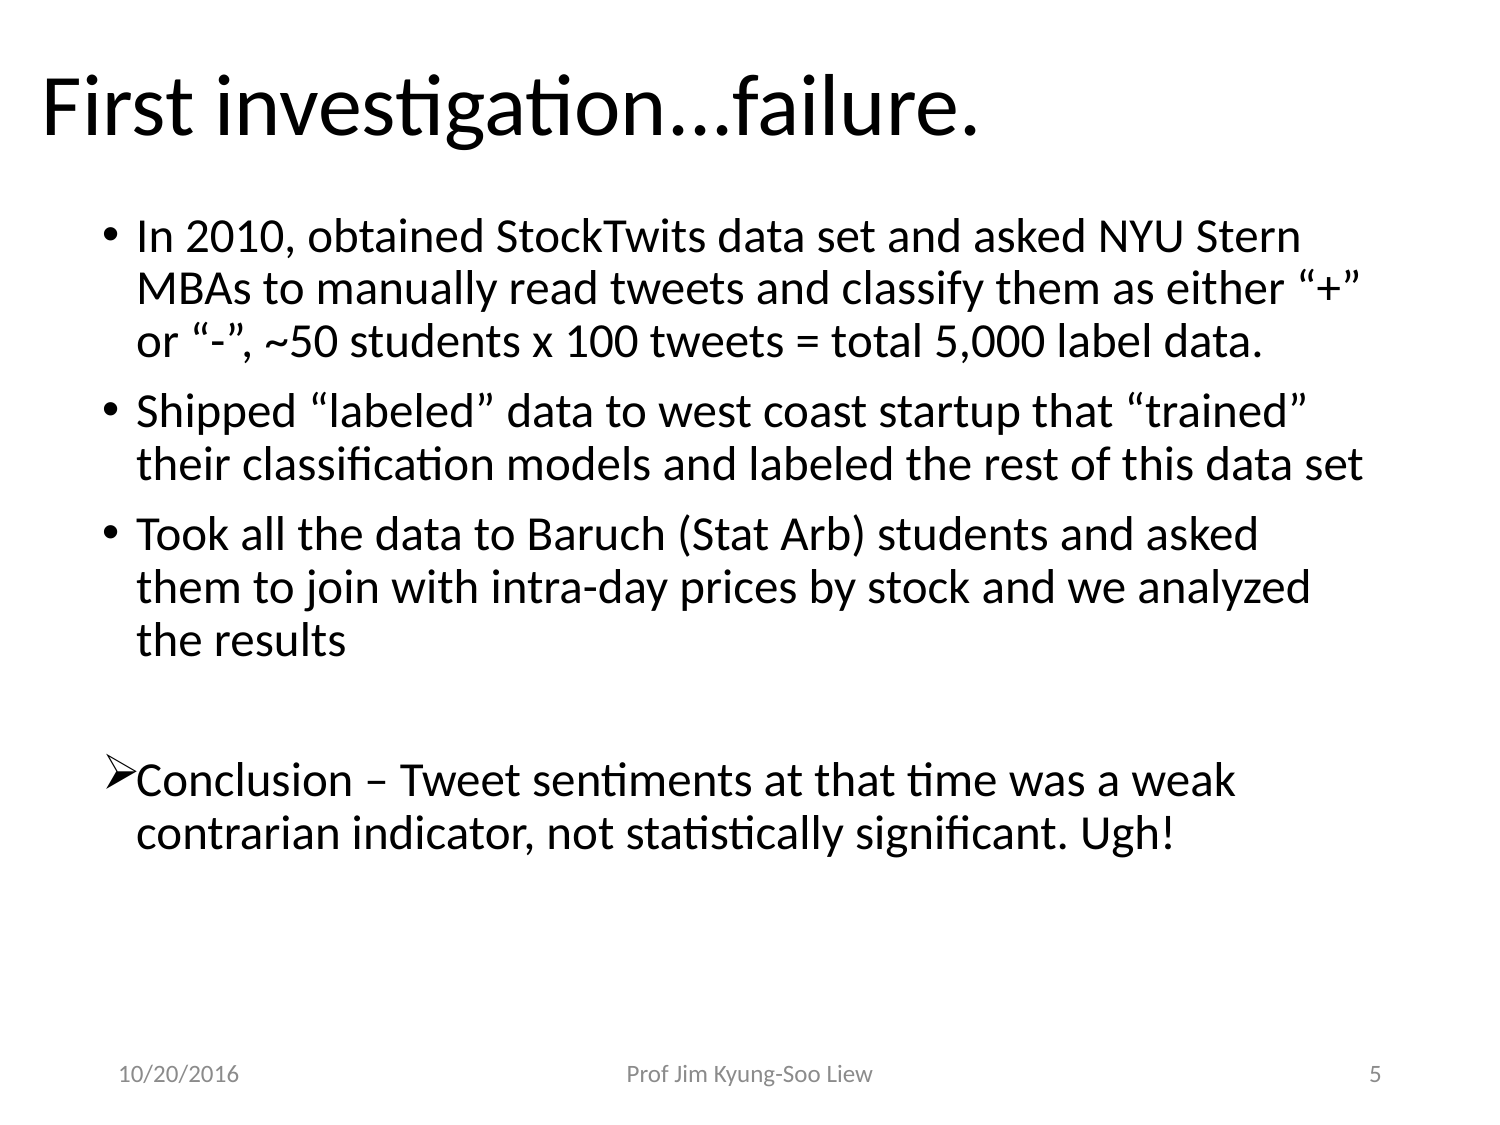

# First investigation...failure.
In 2010, obtained StockTwits data set and asked NYU Stern MBAs to manually read tweets and classify them as either “+” or “-”, ~50 students x 100 tweets = total 5,000 label data.
Shipped “labeled” data to west coast startup that “trained” their classification models and labeled the rest of this data set
Took all the data to Baruch (Stat Arb) students and asked them to join with intra-day prices by stock and we analyzed the results

Conclusion – Tweet sentiments at that time was a weak contrarian indicator, not statistically significant. Ugh!
10/20/2016
Prof Jim Kyung-Soo Liew
5